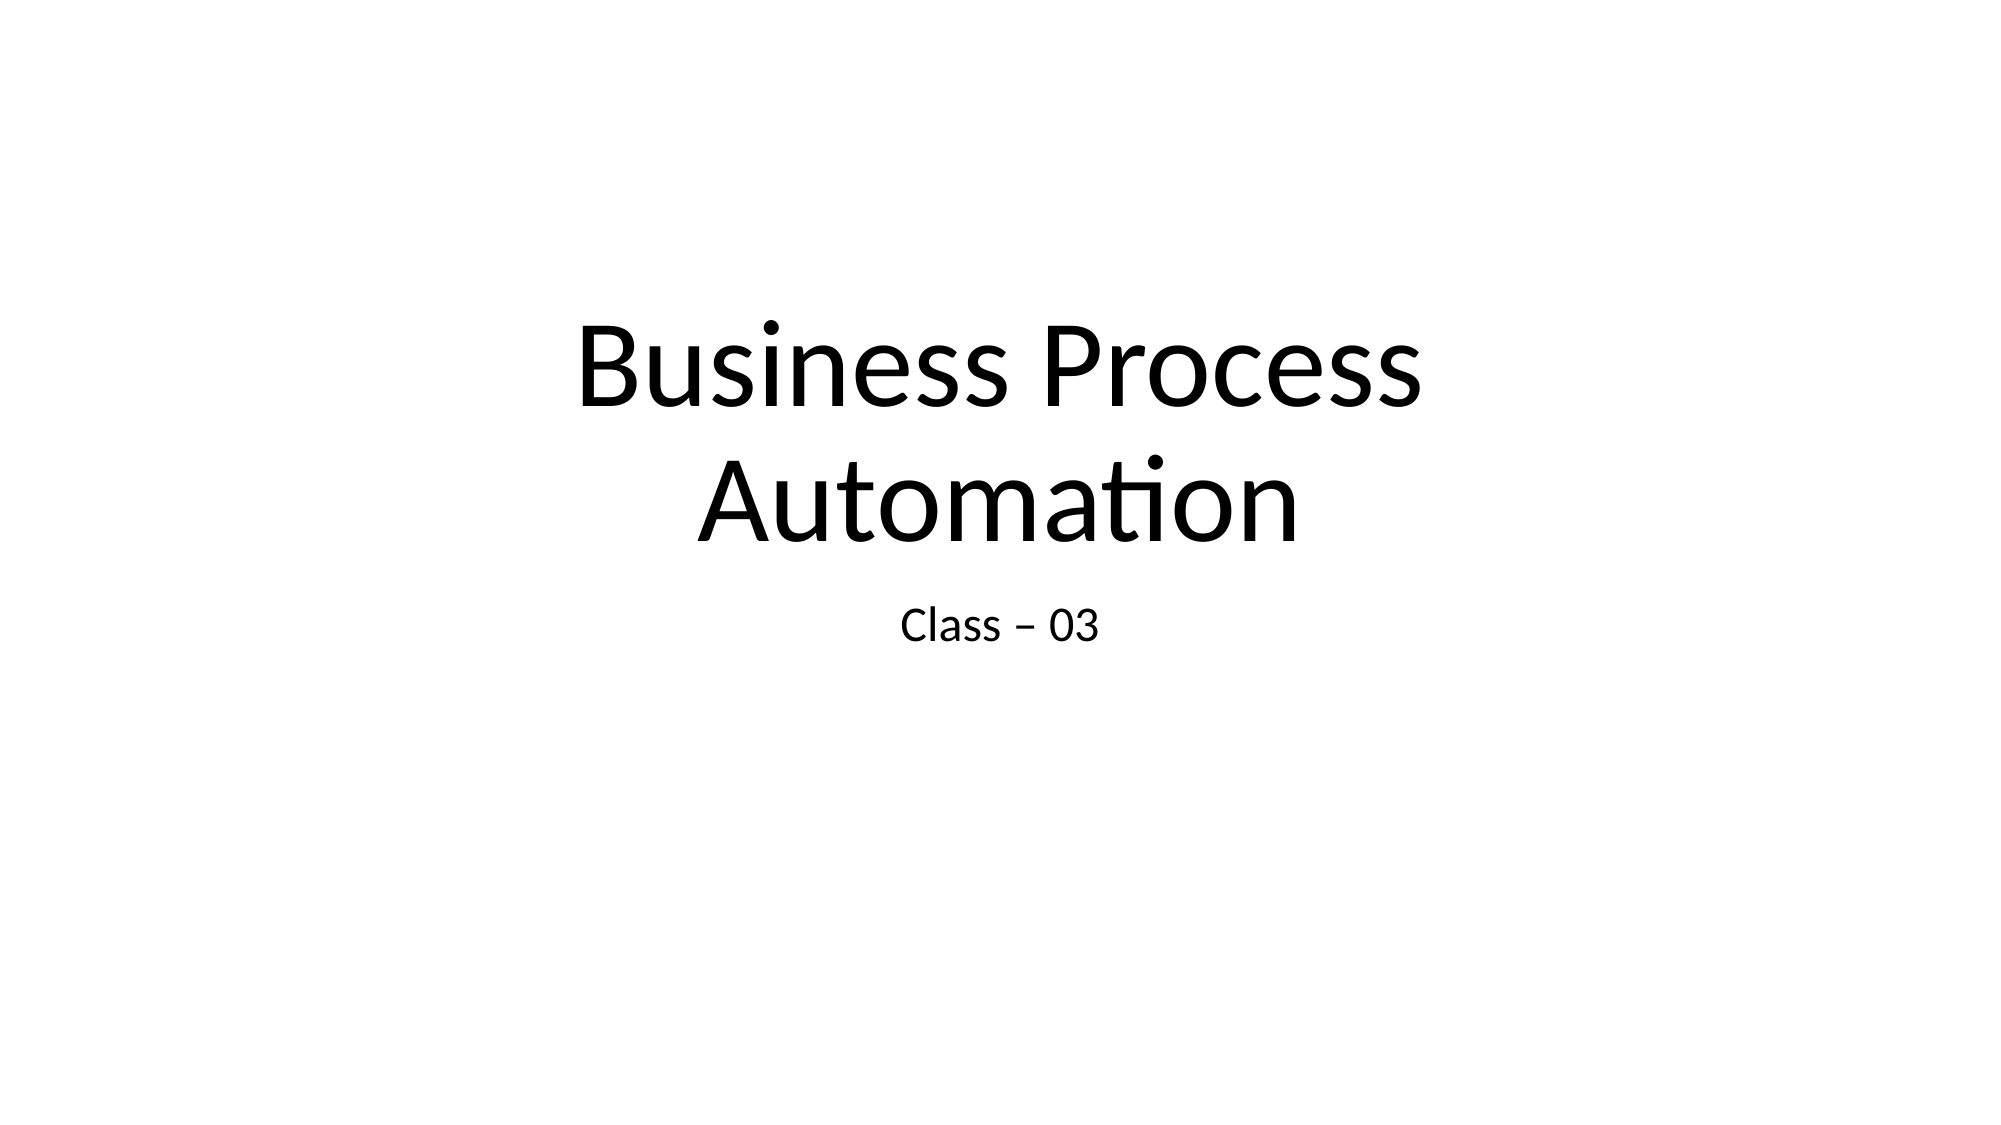

# Business Process Automation
Class – 03